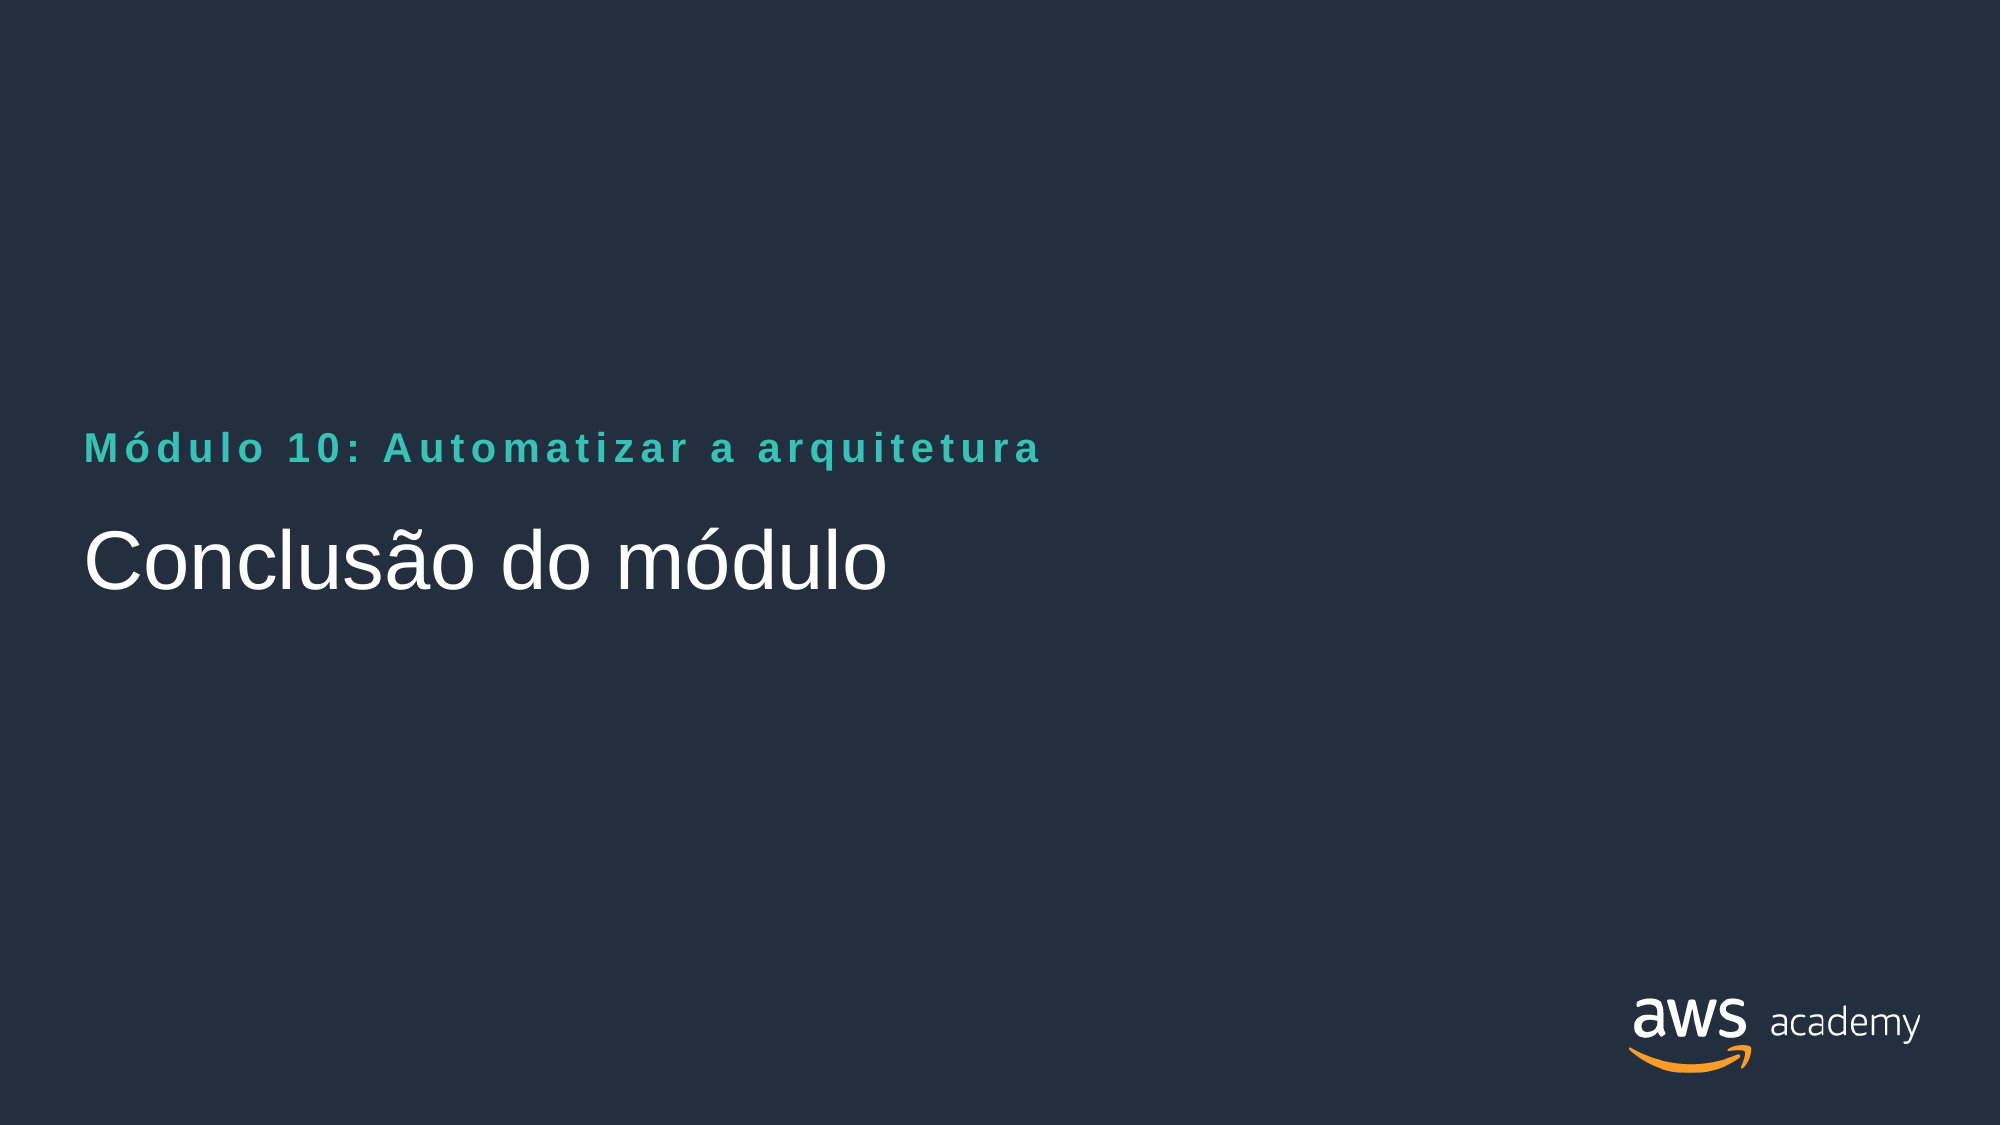

Módulo 10: Automatizar a arquitetura

# Conclusão do módulo